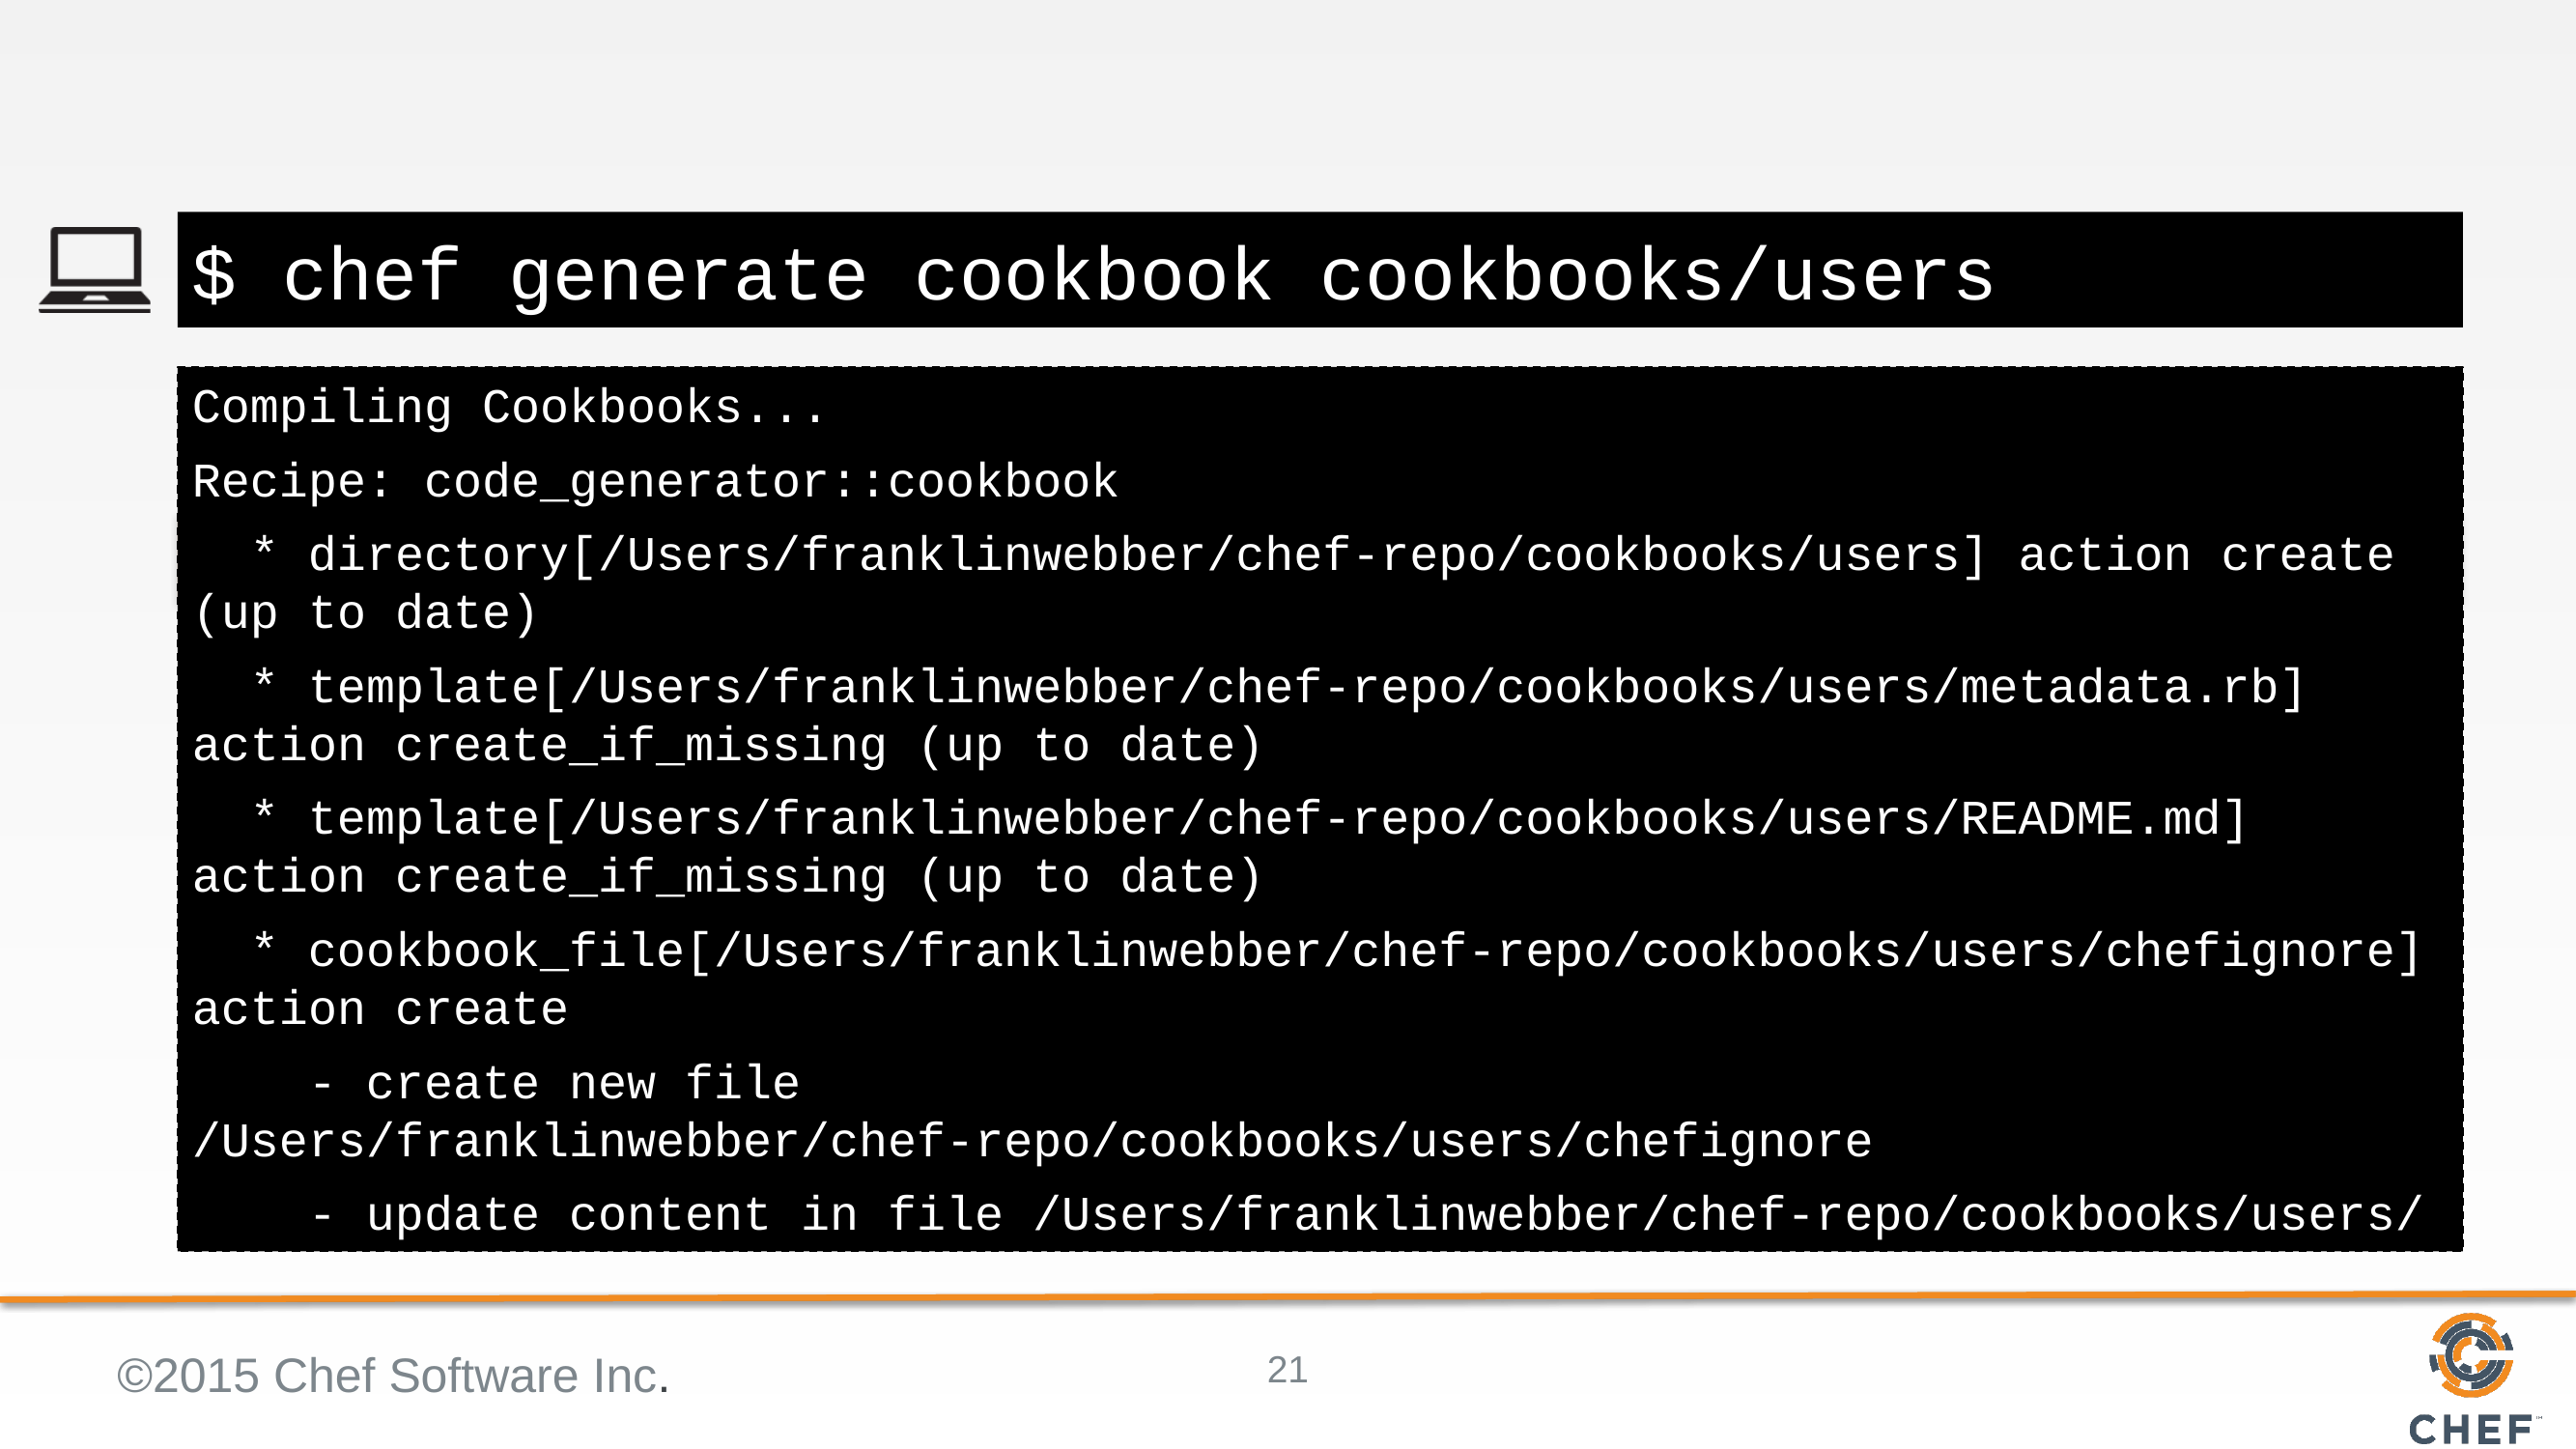

#
$ chef generate cookbook cookbooks/users
Compiling Cookbooks...
Recipe: code_generator::cookbook
  * directory[/Users/franklinwebber/chef-repo/cookbooks/users] action create (up to date)
  * template[/Users/franklinwebber/chef-repo/cookbooks/users/metadata.rb] action create_if_missing (up to date)
  * template[/Users/franklinwebber/chef-repo/cookbooks/users/README.md] action create_if_missing (up to date)
  * cookbook_file[/Users/franklinwebber/chef-repo/cookbooks/users/chefignore] action create
    - create new file /Users/franklinwebber/chef-repo/cookbooks/users/chefignore
    - update content in file /Users/franklinwebber/chef-repo/cookbooks/users/
©2015 Chef Software Inc.
21